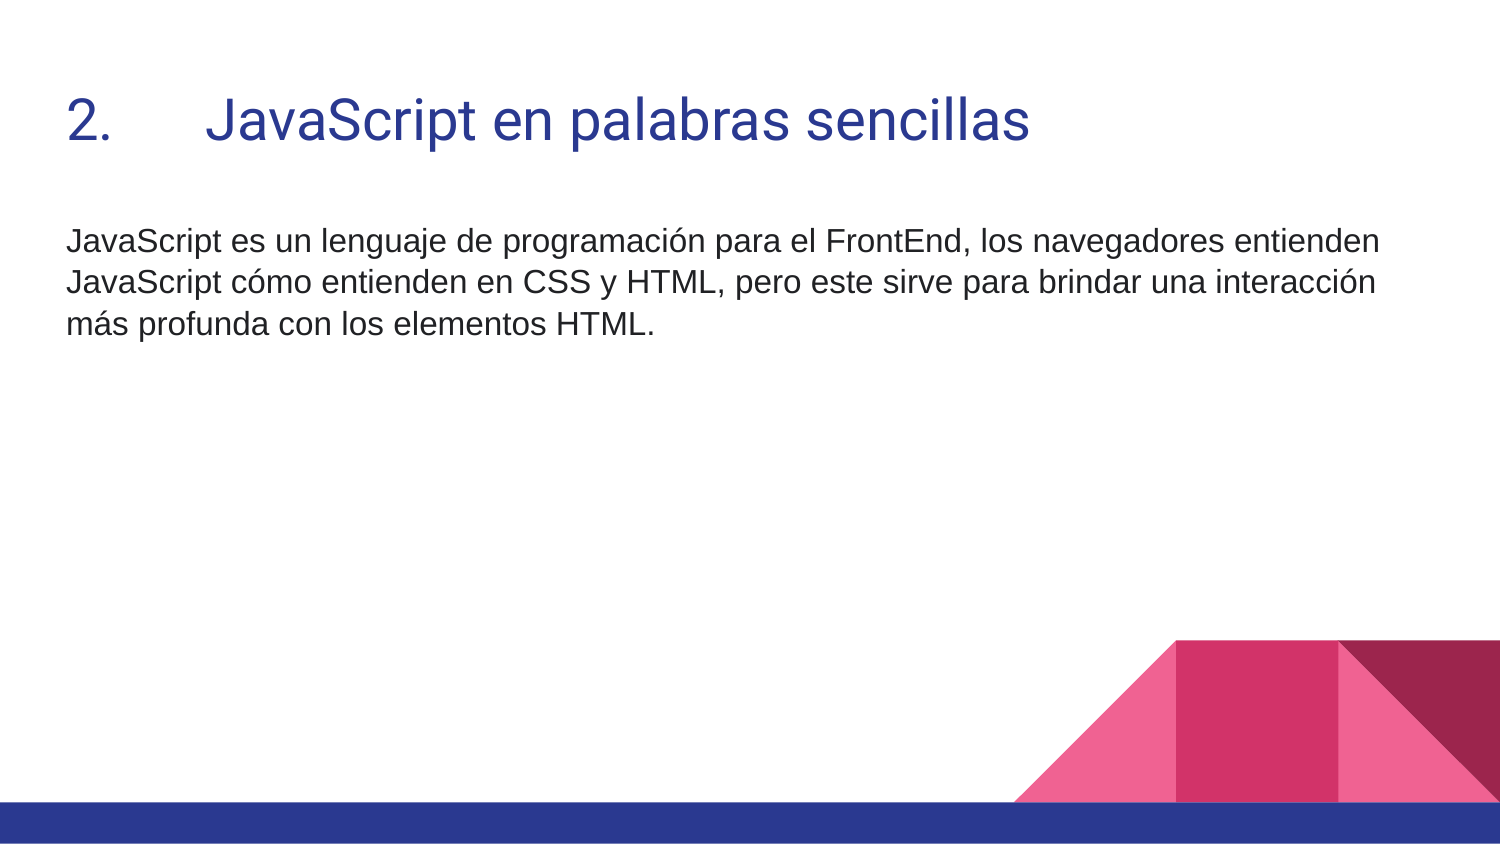

# 2.	JavaScript en palabras sencillas
JavaScript es un lenguaje de programación para el FrontEnd, los navegadores entienden JavaScript cómo entienden en CSS y HTML, pero este sirve para brindar una interacción más profunda con los elementos HTML.